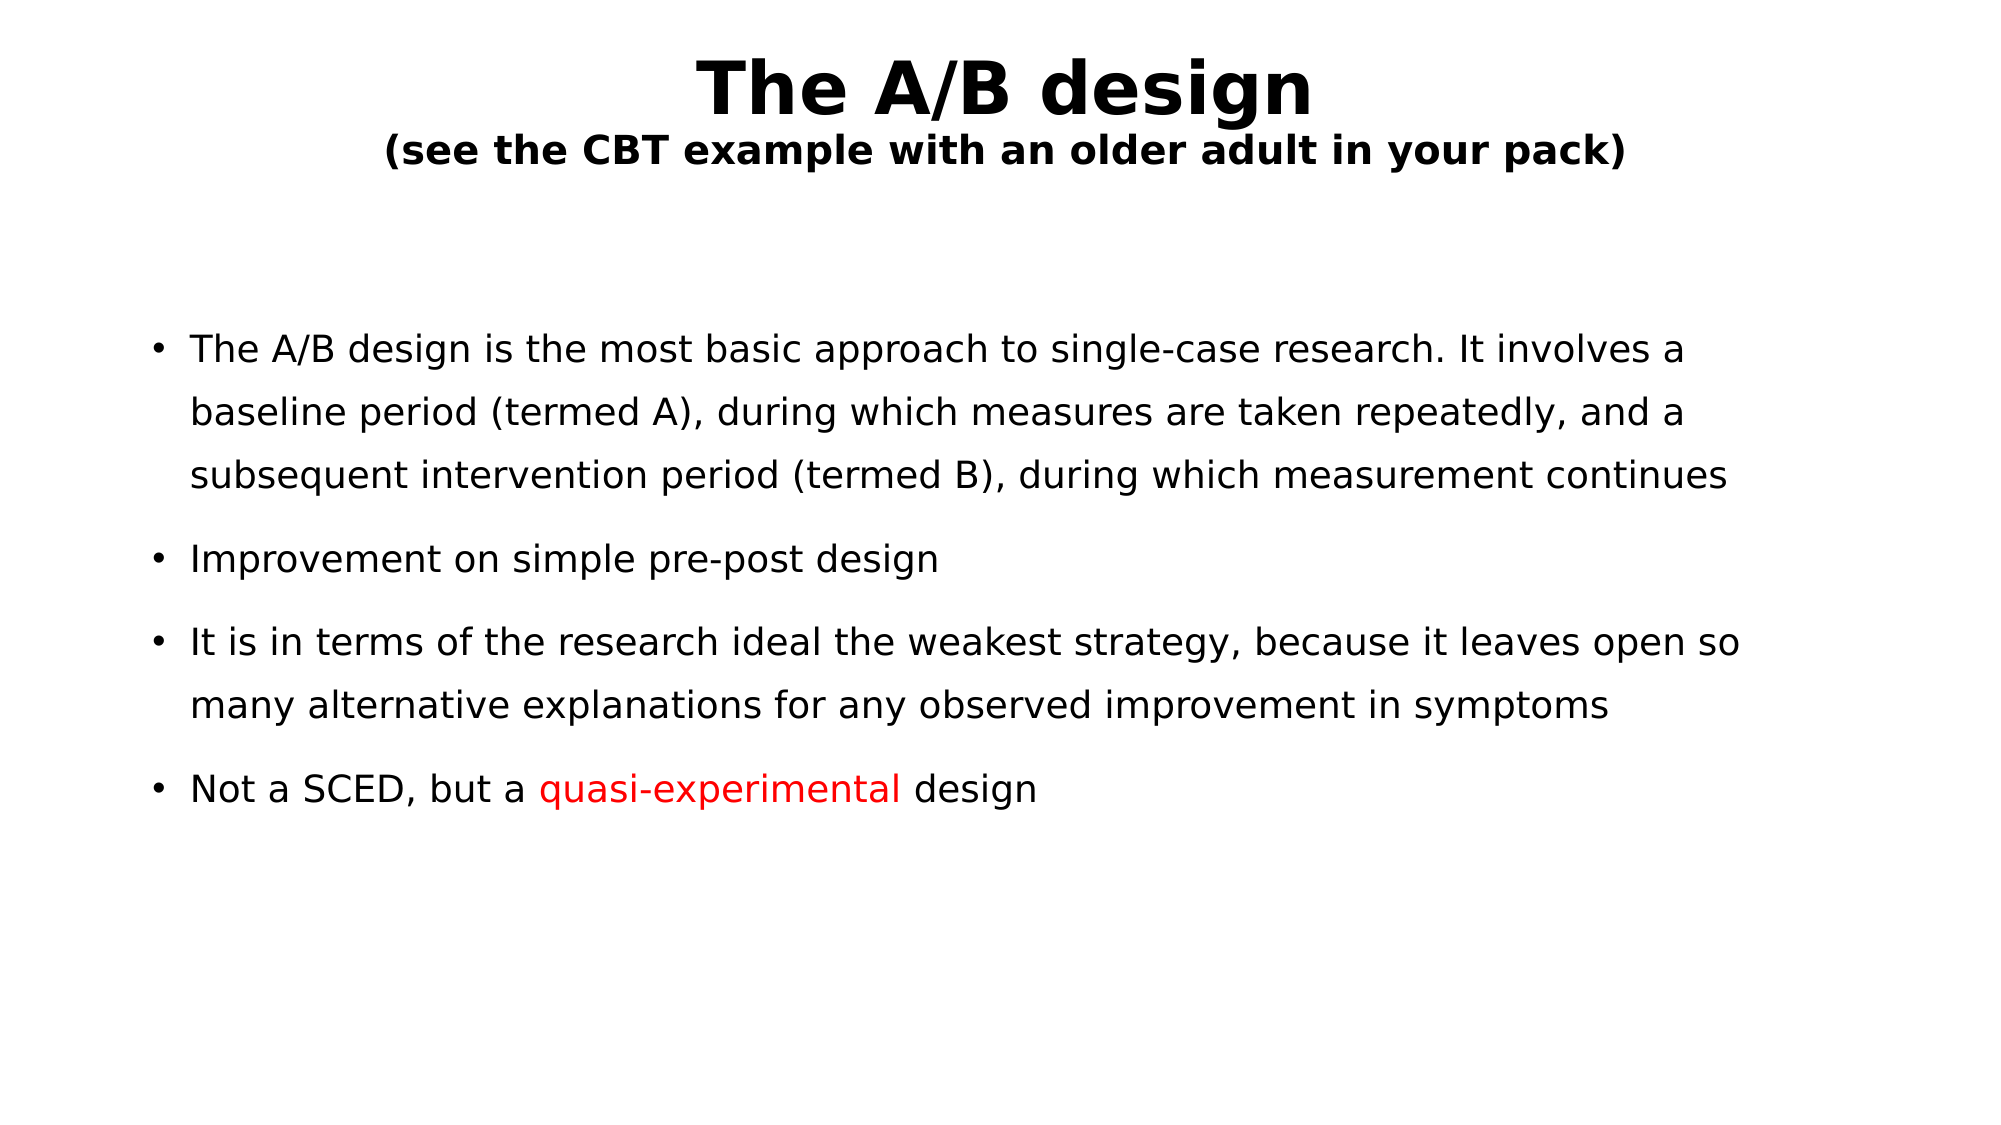

# The A/B design (see the CBT example with an older adult in your pack)
The A/B design is the most basic approach to single-case research. It involves a baseline period (termed A), during which measures are taken repeatedly, and a subsequent intervention period (termed B), during which measurement continues
Improvement on simple pre-post design
It is in terms of the research ideal the weakest strategy, because it leaves open so many alternative explanations for any observed improvement in symptoms
Not a SCED, but a quasi-experimental design